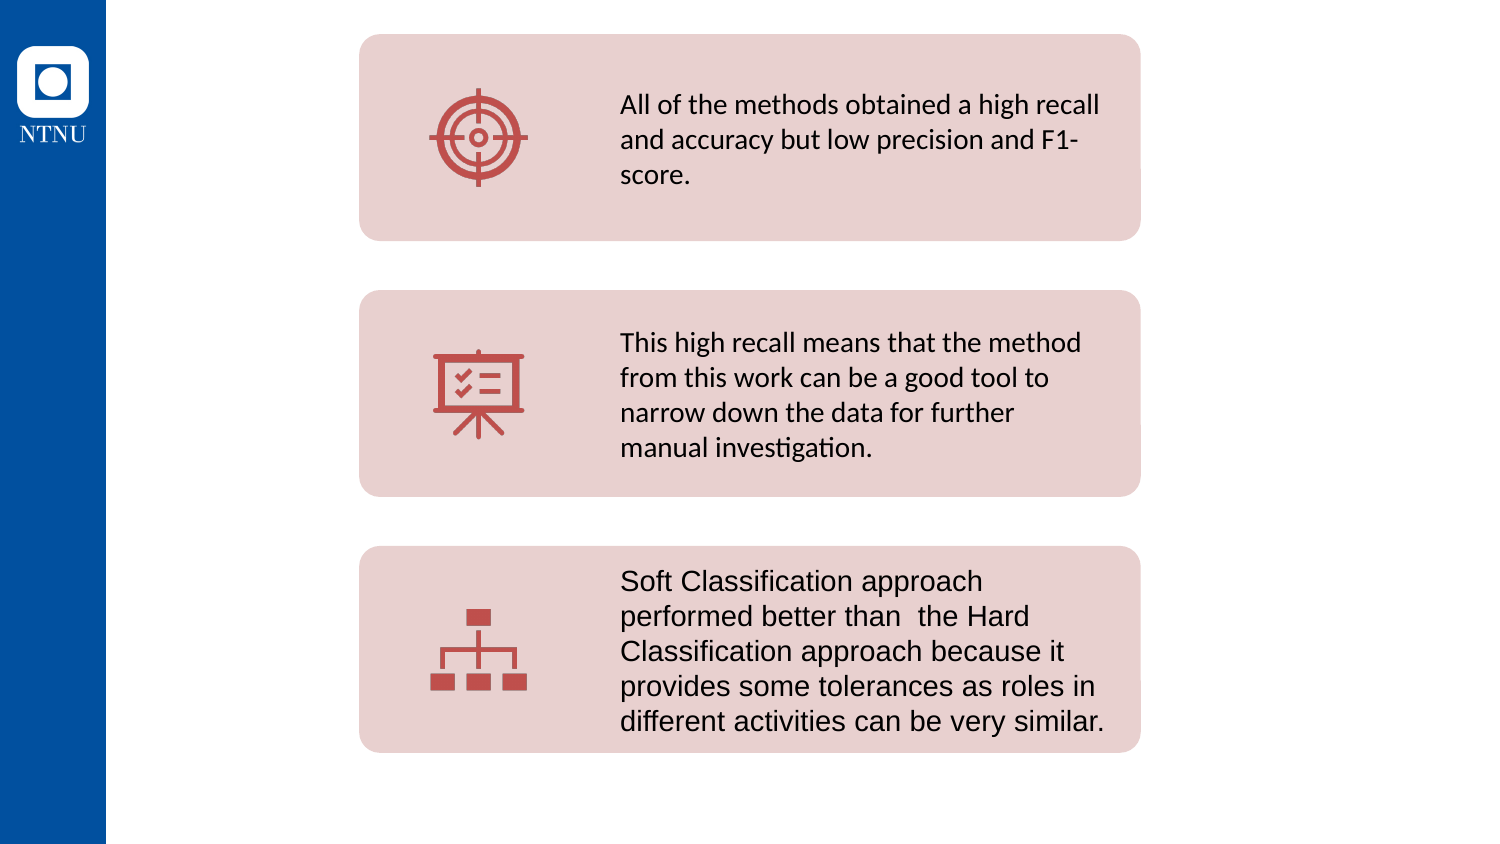

All of the methods obtained a high recall and accuracy but low precision and F1-score.
This high recall means that the method from this work can be a good tool to narrow down the data for further manual investigation.
Soft Classification approach performed better than  the Hard Classification approach because it provides some tolerances as roles in different activities can be very similar.